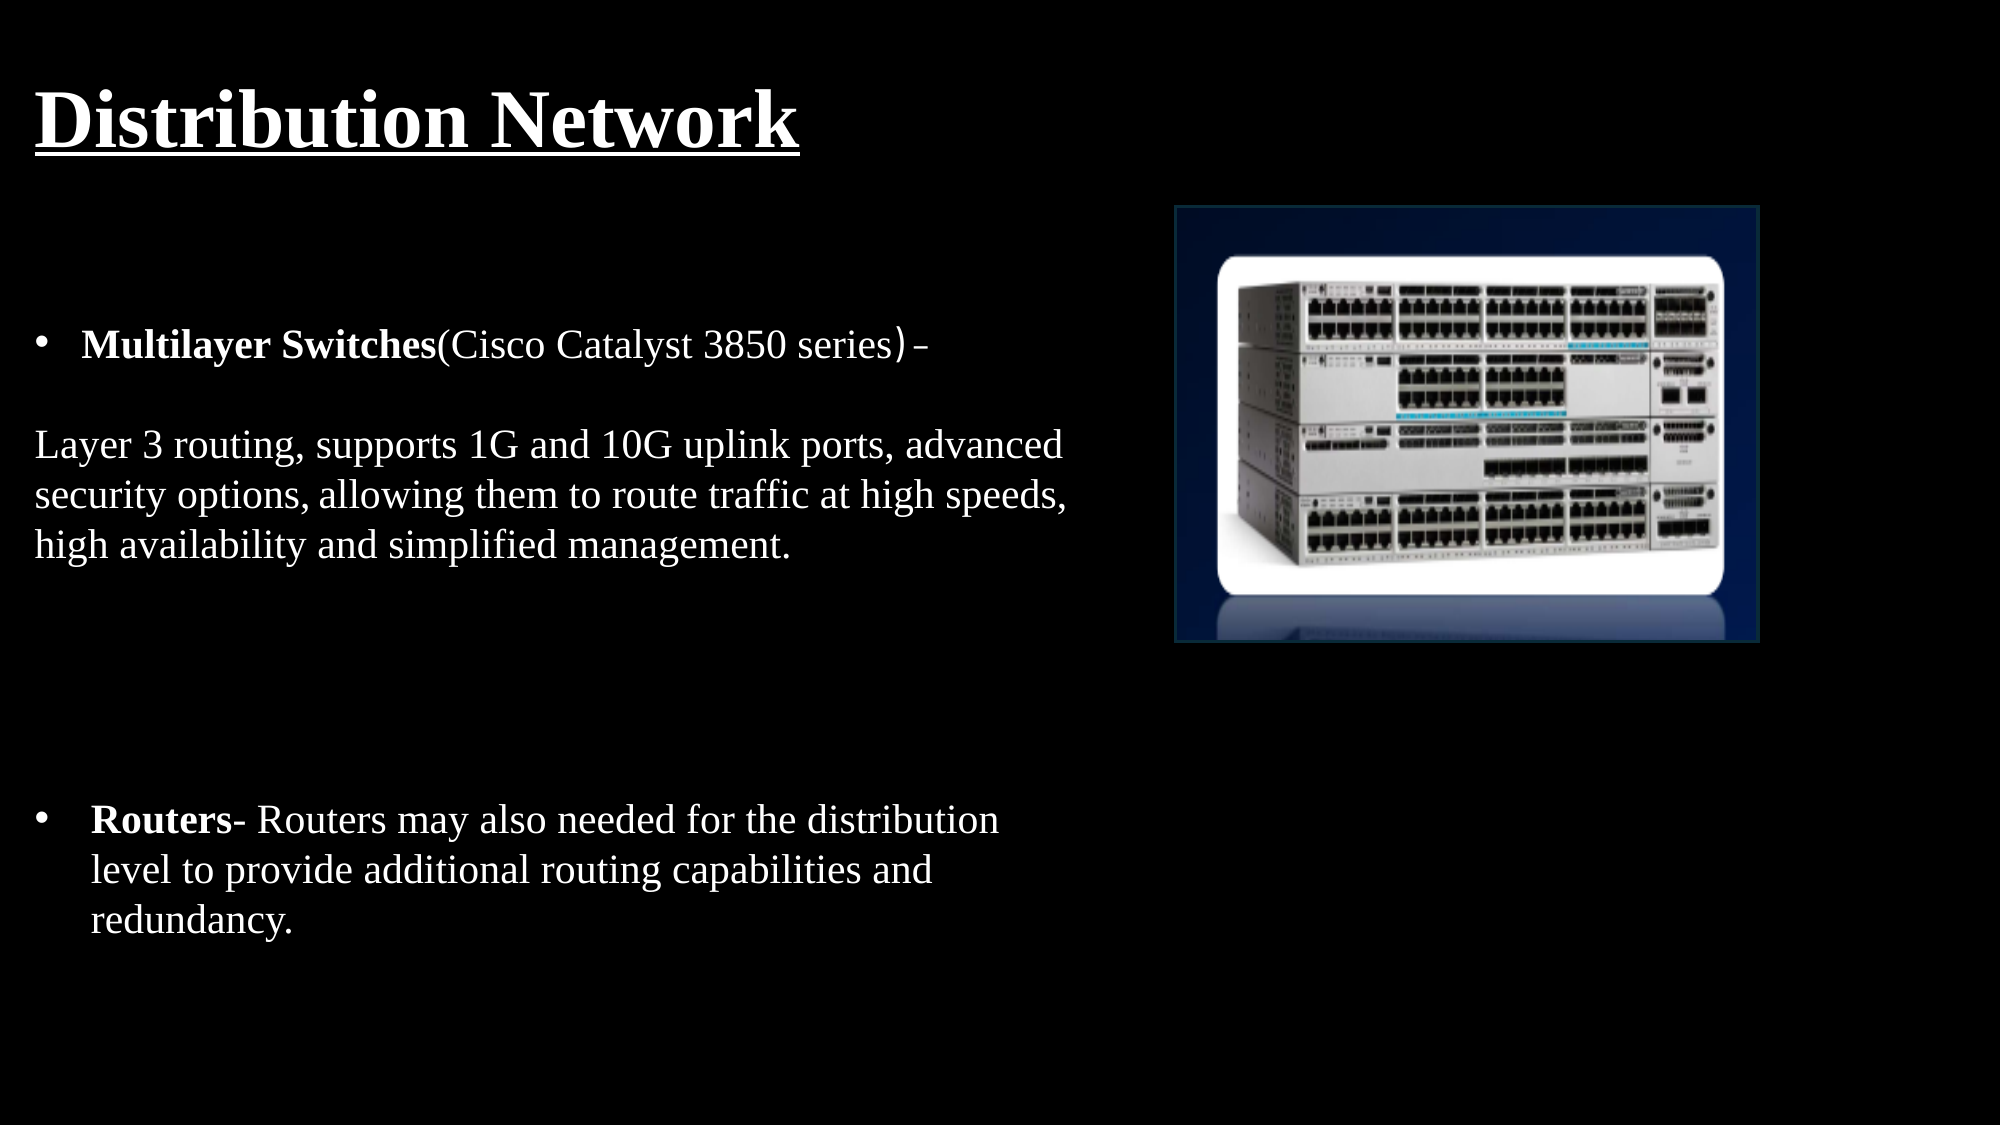

# Distribution Network

Multilayer Switches(Cisco Catalyst 3850 series) –

Layer 3 routing, supports 1G and 10G uplink ports, advanced security options, allowing them to route traffic at high speeds, high availability and simplified management.

Routers- Routers may also needed for the distribution level to provide additional routing capabilities and redundancy.